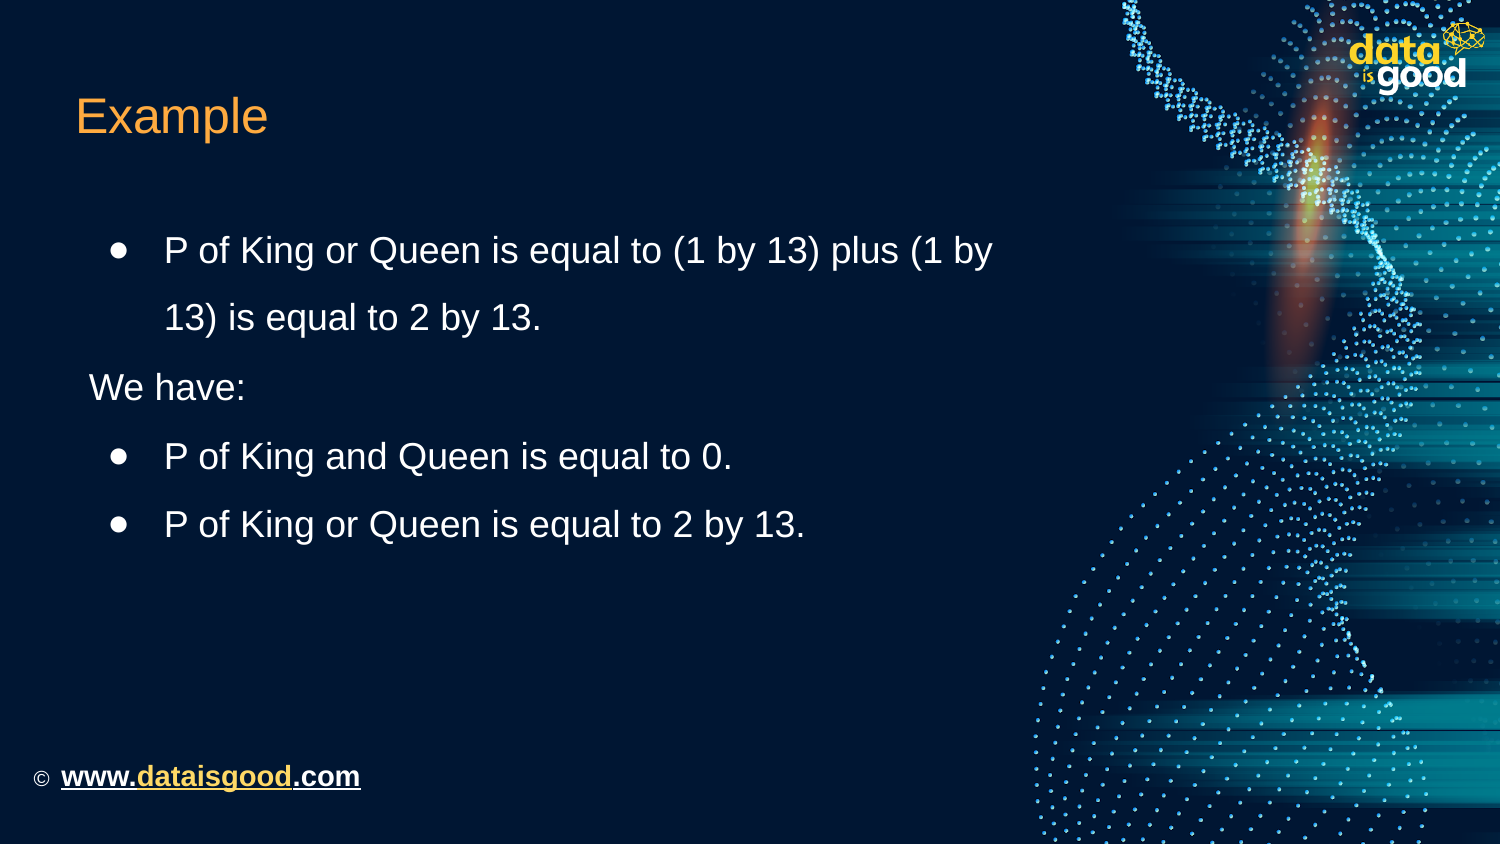

# Example
P of King or Queen is equal to (1 by 13) plus (1 by 13) is equal to 2 by 13.
We have:
P of King and Queen is equal to 0.
P of King or Queen is equal to 2 by 13.